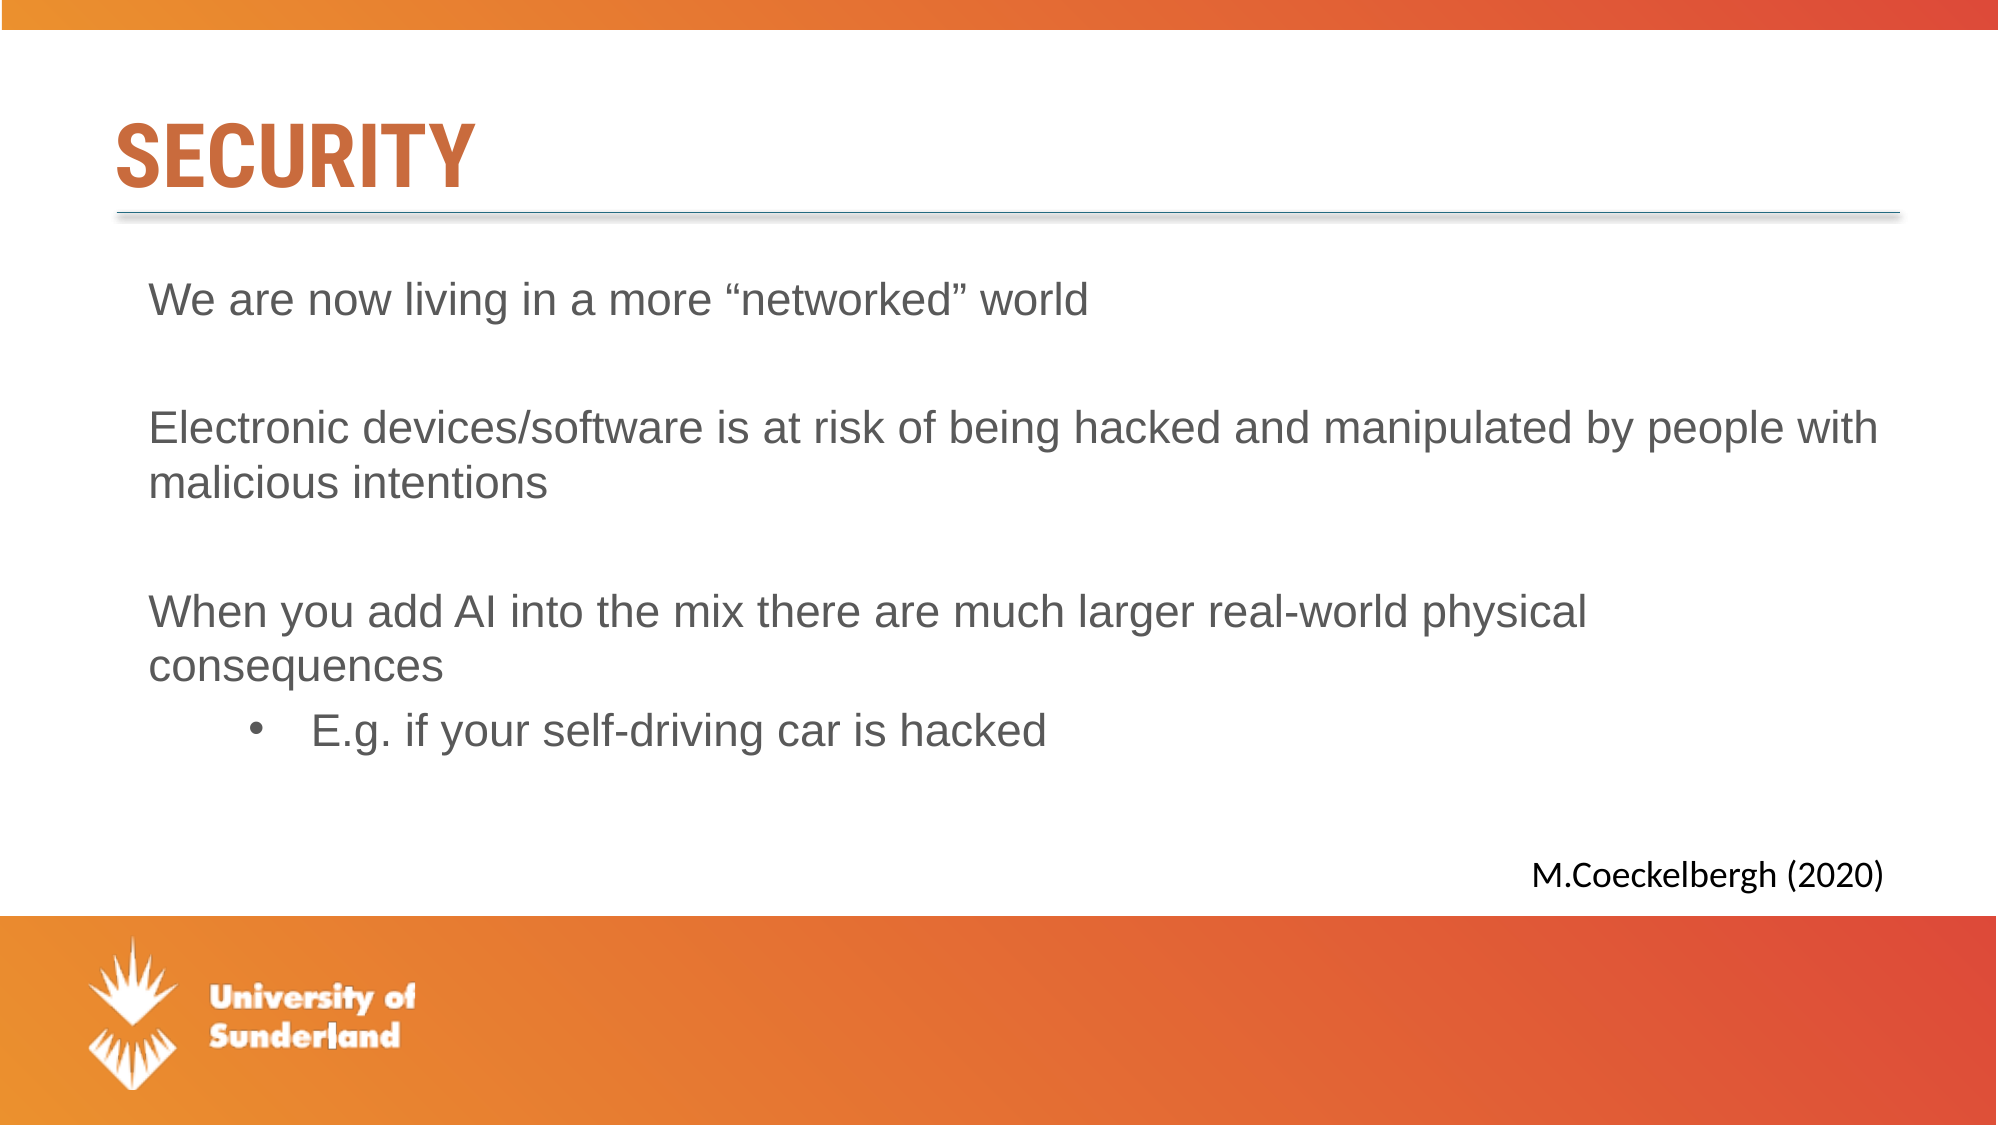

# Security
We are now living in a more “networked” world

Electronic devices/software is at risk of being hacked and manipulated by people with malicious intentions

When you add AI into the mix there are much larger real-world physical consequences
E.g. if your self-driving car is hacked
M.Coeckelbergh (2020)